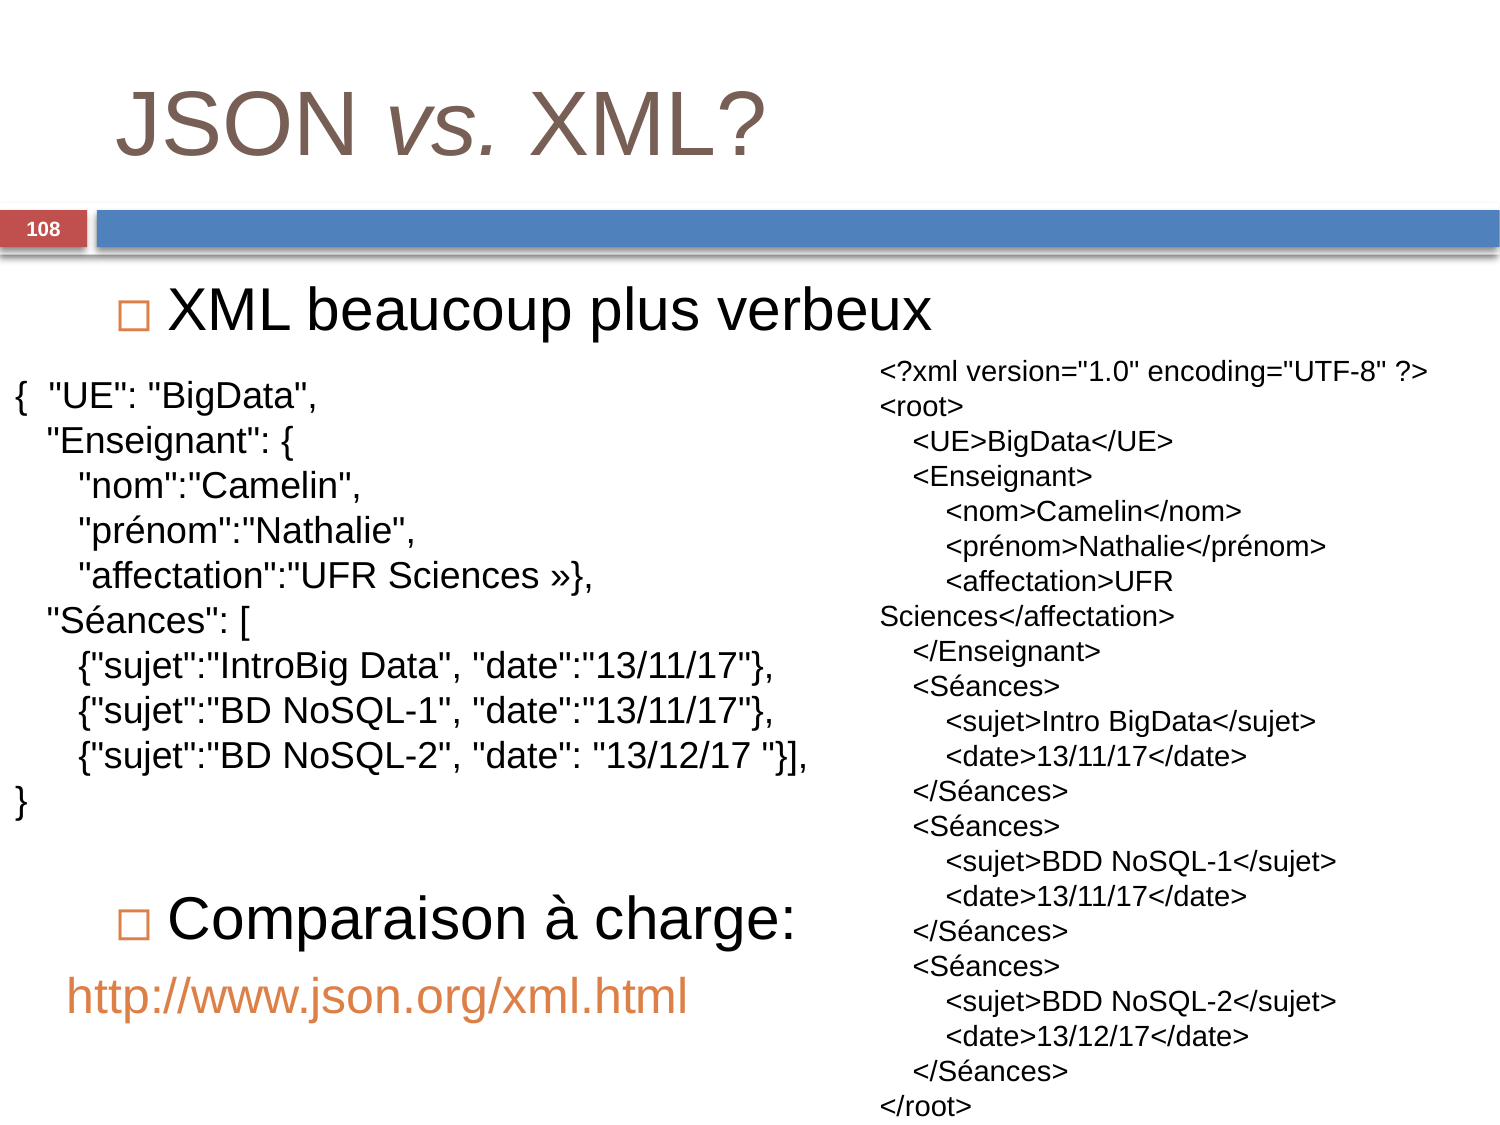

JSON vs. XML?
108
XML beaucoup plus verbeux

Comparaison à charge:

<?xml version="1.0" encoding="UTF-8" ?>
<root>
    <UE>BigData</UE>
    <Enseignant>
        <nom>Camelin</nom>
        <prénom>Nathalie</prénom>
        <affectation>UFR Sciences</affectation>
    </Enseignant>
    <Séances>
        <sujet>Intro BigData</sujet>
        <date>13/11/17</date>
    </Séances>
    <Séances>
        <sujet>BDD NoSQL-1</sujet>
        <date>13/11/17</date>
    </Séances>
    <Séances>
        <sujet>BDD NoSQL-2</sujet>
        <date>13/12/17</date>
    </Séances>
</root>
{  "UE": "BigData",
   "Enseignant": {
      "nom":"Camelin",
      "prénom":"Nathalie",
      "affectation":"UFR Sciences »},
   "Séances": [
      {"sujet":"IntroBig Data", "date":"13/11/17"},
      {"sujet":"BD NoSQL-1", "date":"13/11/17"},
      {"sujet":"BD NoSQL-2", "date": "13/12/17 "}],
}

http://www.json.org/xml.html